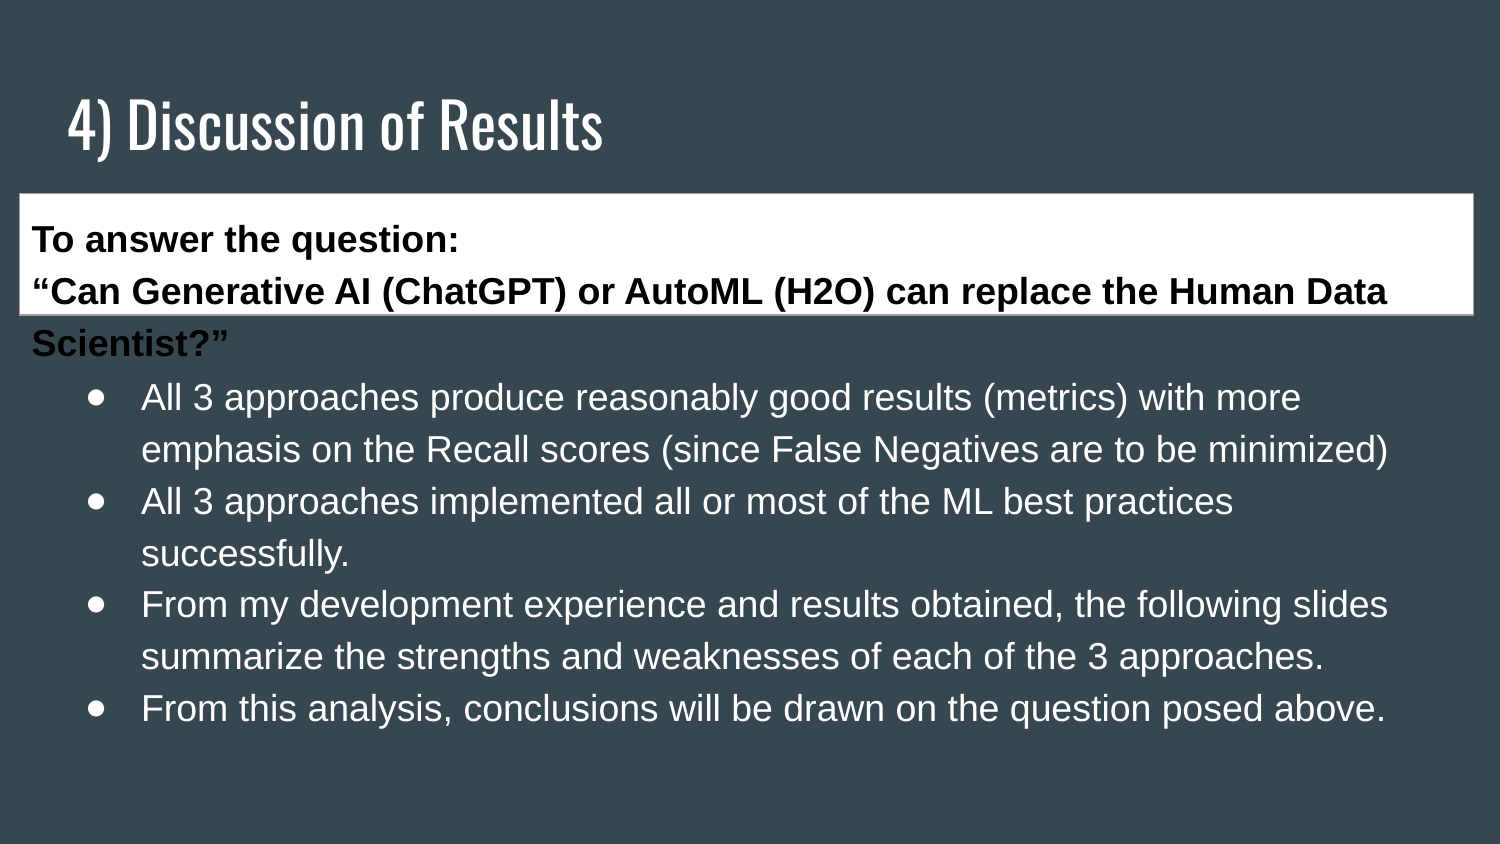

# 4) Discussion of Results
To answer the question:
“Can Generative AI (ChatGPT) or AutoML (H2O) can replace the Human Data Scientist?”

All 3 approaches produce reasonably good results (metrics) with more emphasis on the Recall scores (since False Negatives are to be minimized)
All 3 approaches implemented all or most of the ML best practices successfully.
From my development experience and results obtained, the following slides summarize the strengths and weaknesses of each of the 3 approaches.
From this analysis, conclusions will be drawn on the question posed above.